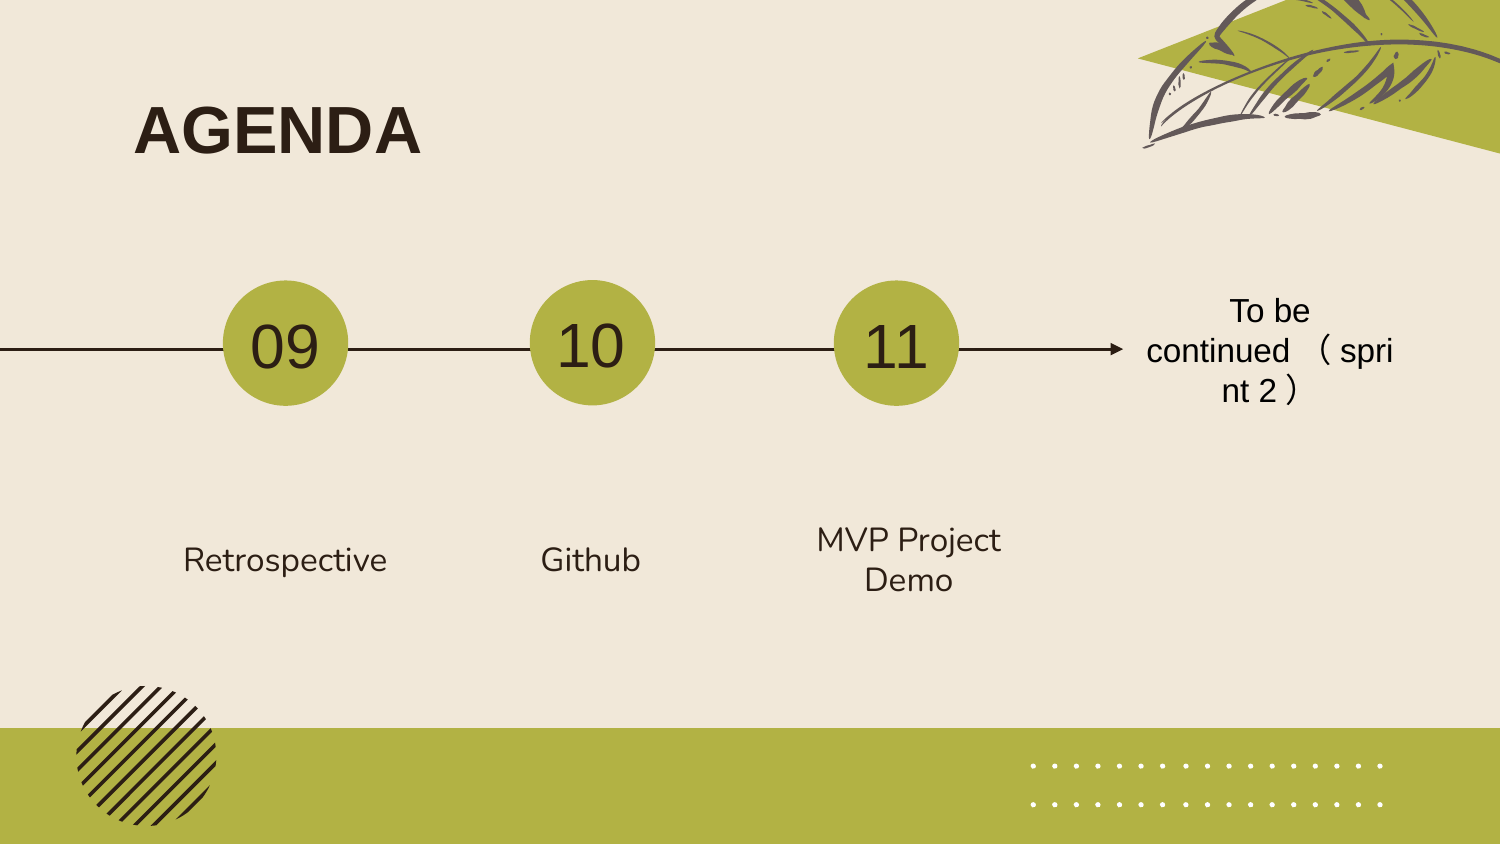

# AGENDA

To be continued（sprint 2）
10
09
11
Retrospective
Github
MVP Project Demo